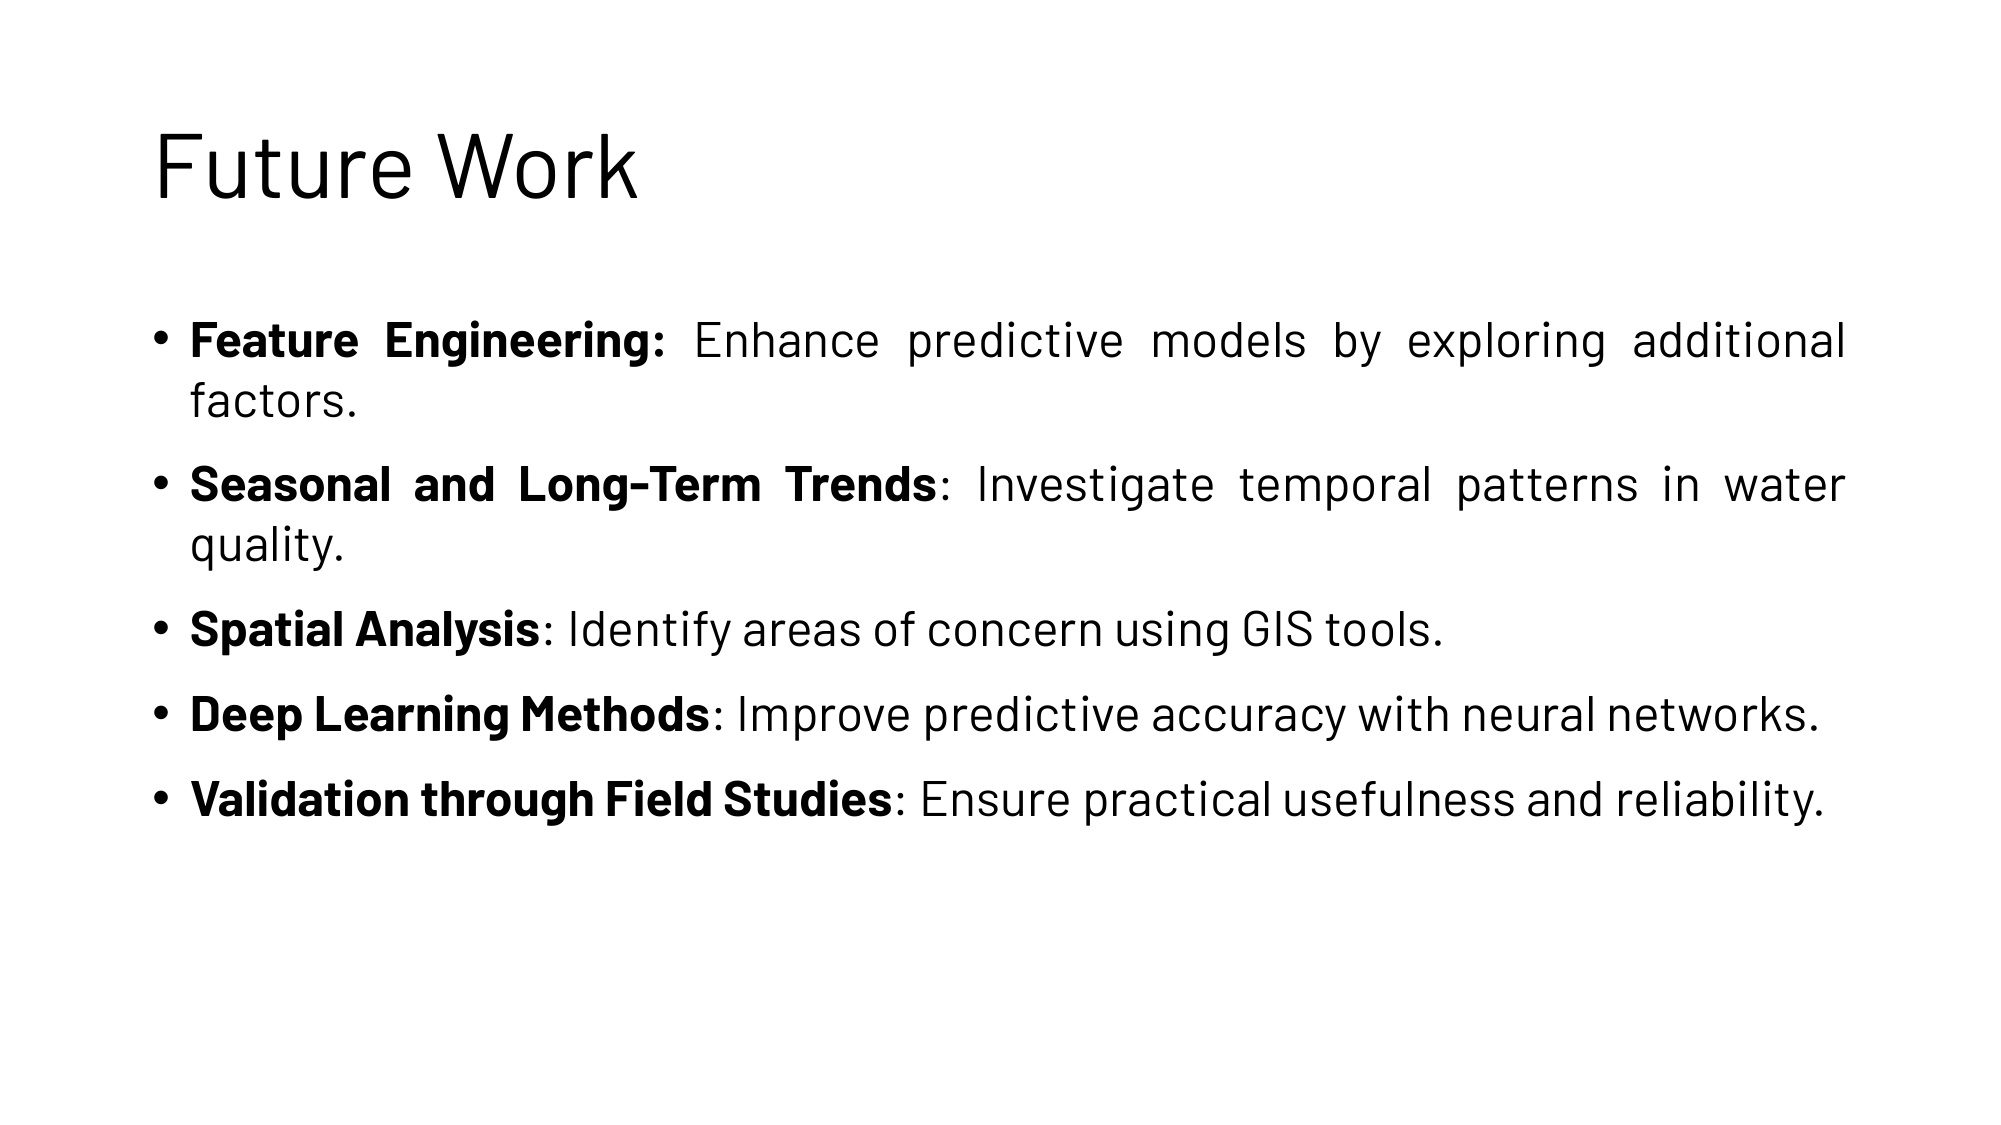

# Future Work
Feature Engineering: Enhance predictive models by exploring additional factors.
Seasonal and Long-Term Trends: Investigate temporal patterns in water quality.
Spatial Analysis: Identify areas of concern using GIS tools.
Deep Learning Methods: Improve predictive accuracy with neural networks.
Validation through Field Studies: Ensure practical usefulness and reliability.